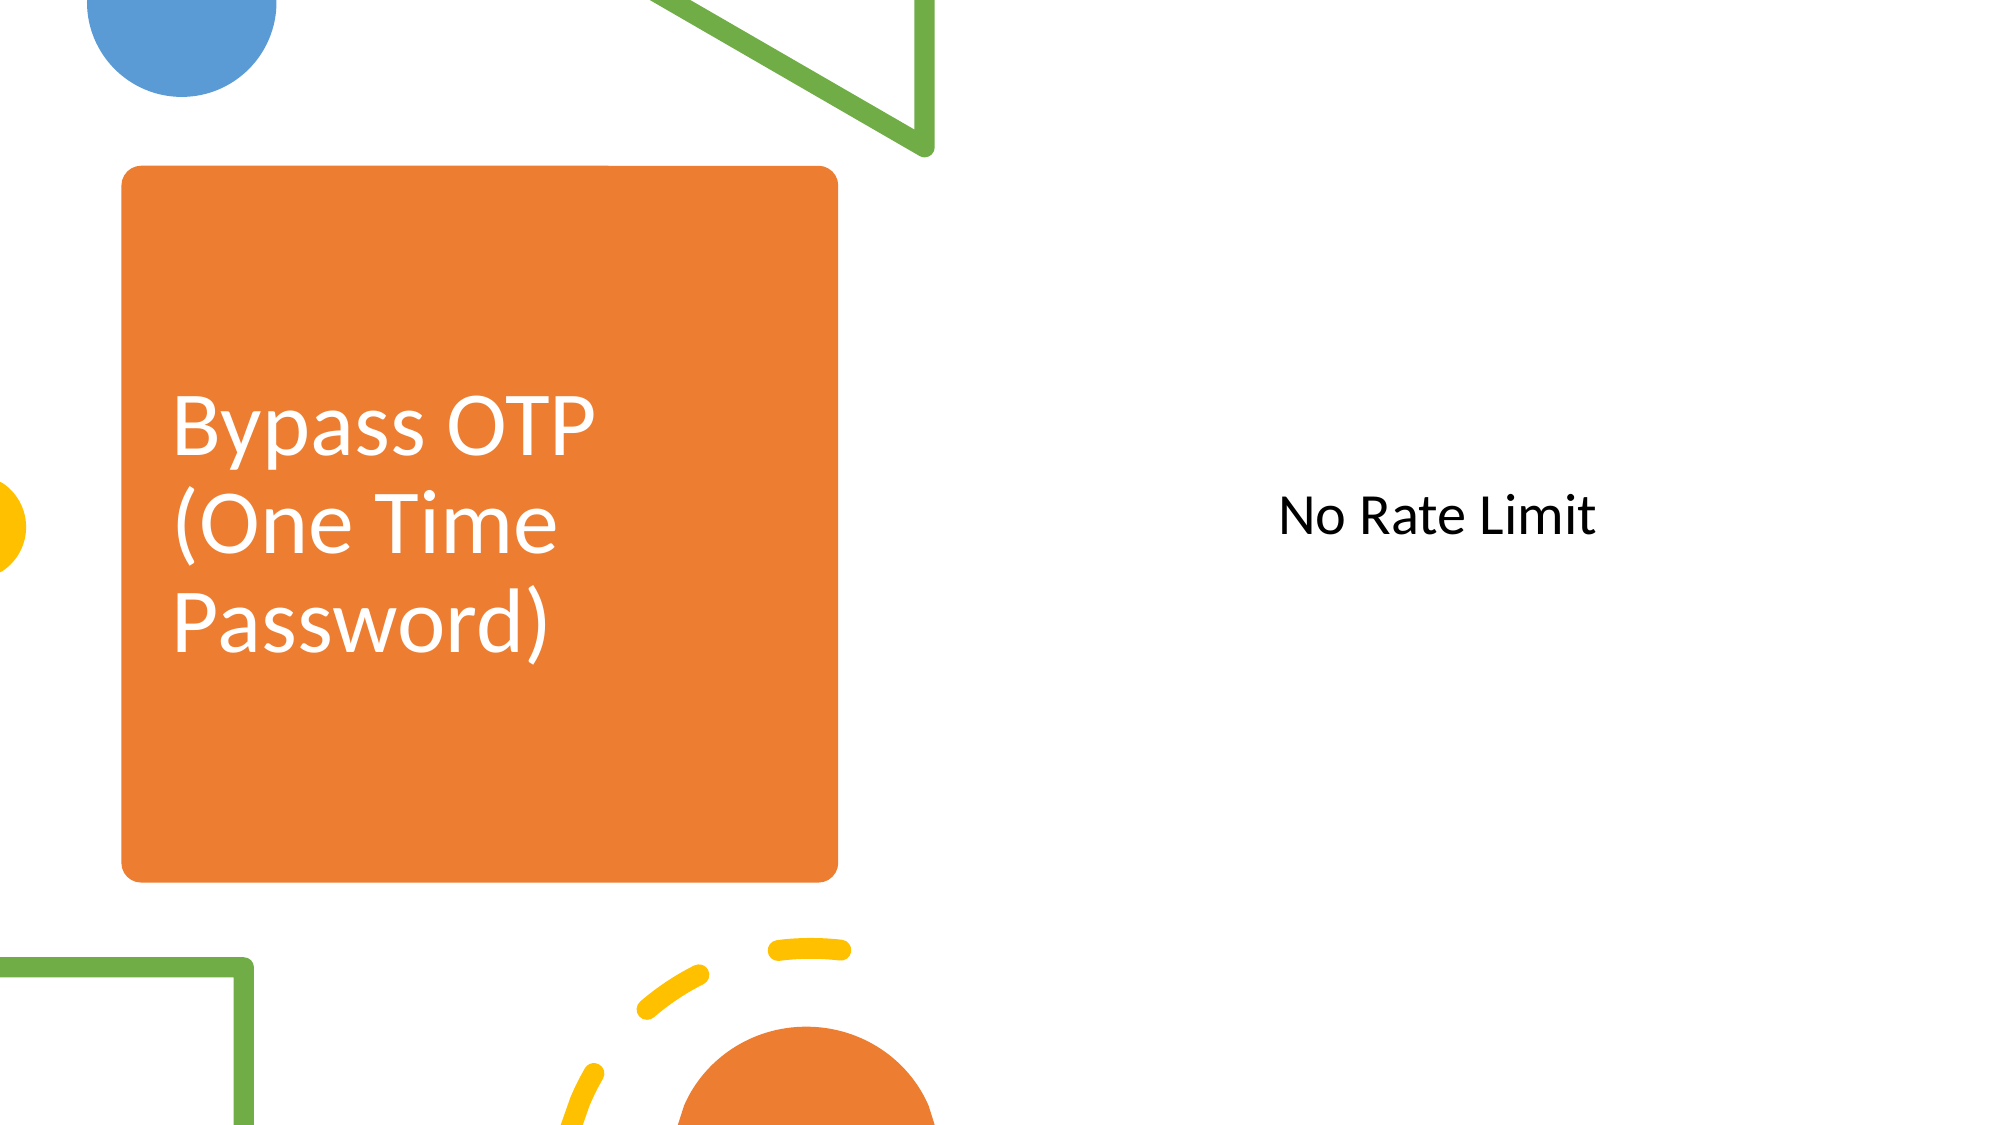

No Rate Limit

# Bypass OTP (One Time Password)